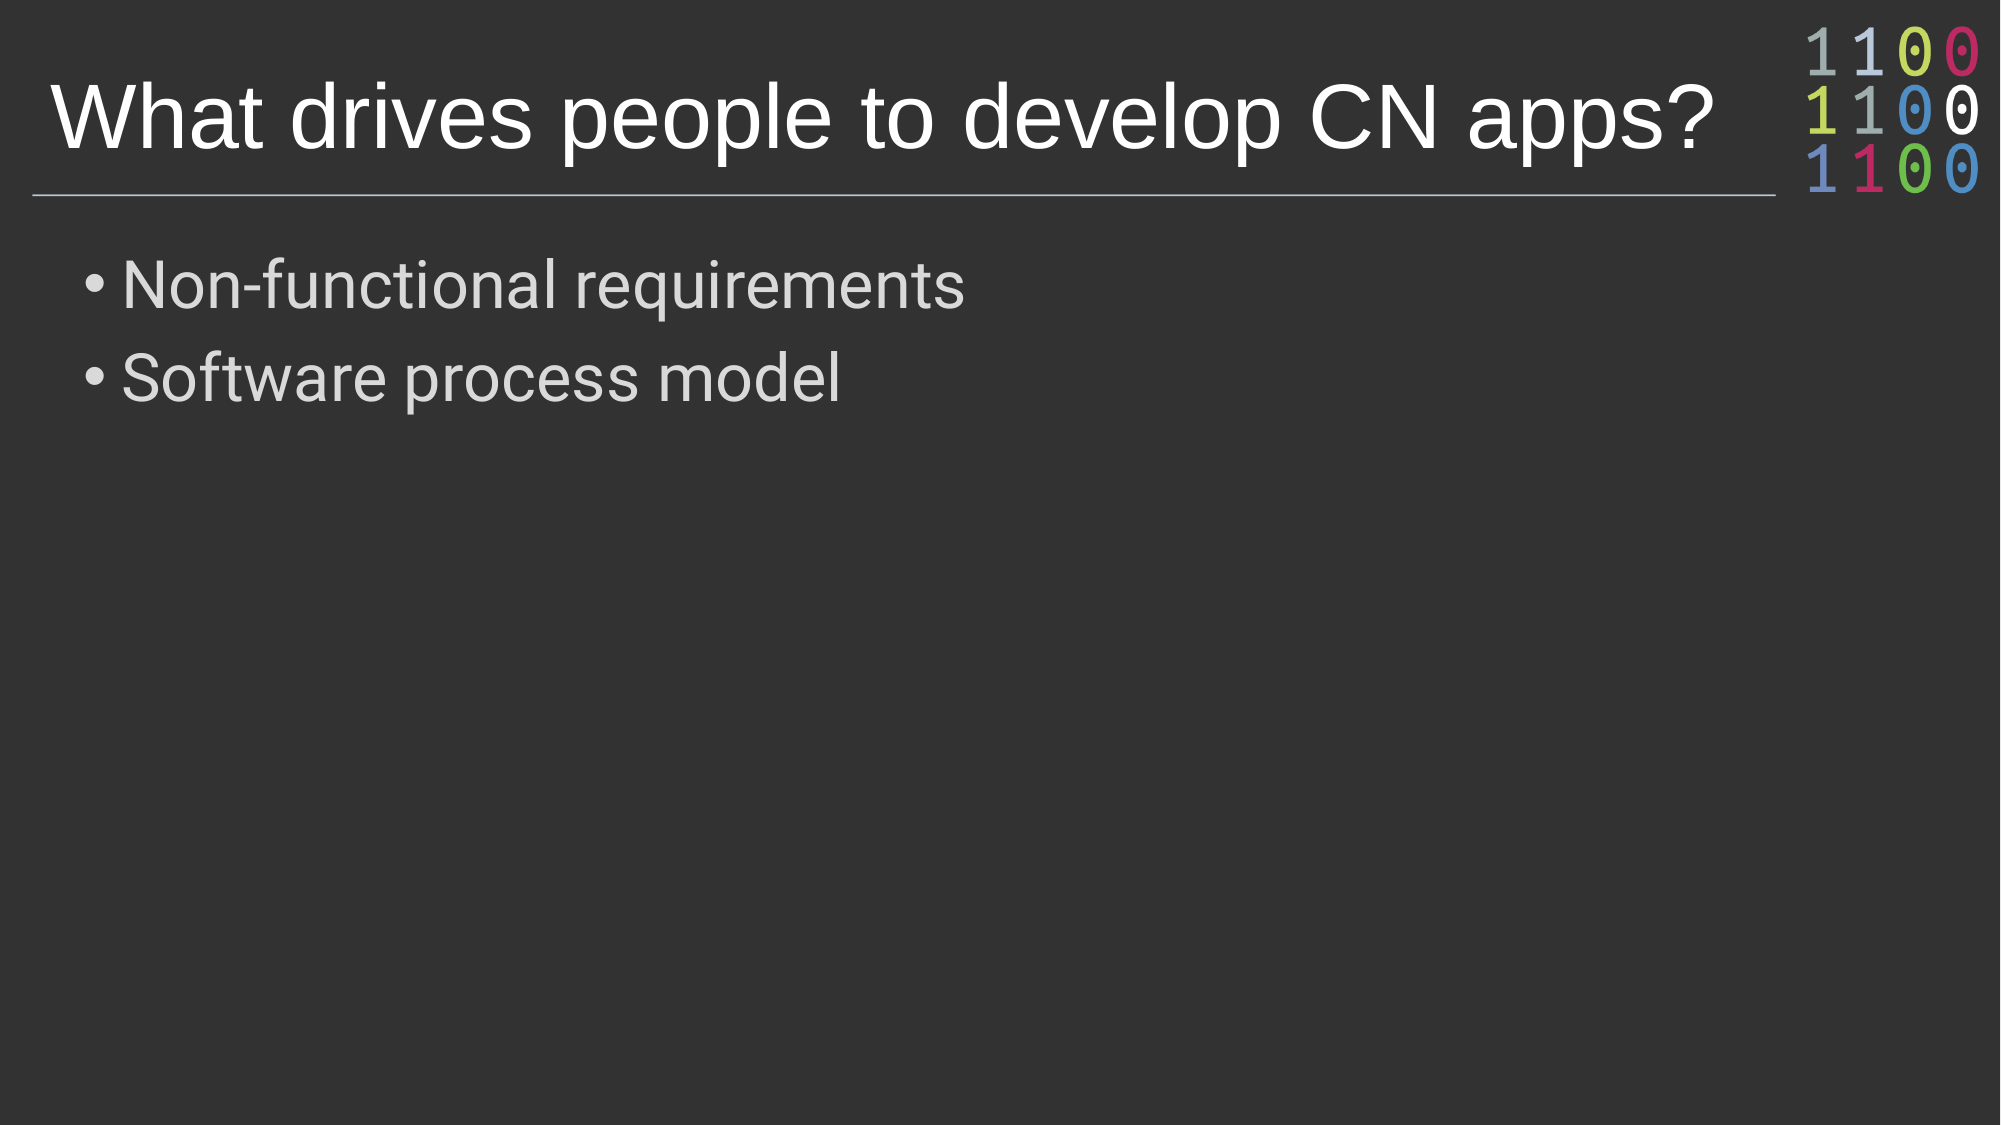

# What drives people to develop CN apps?
Non-functional requirements
Software process model